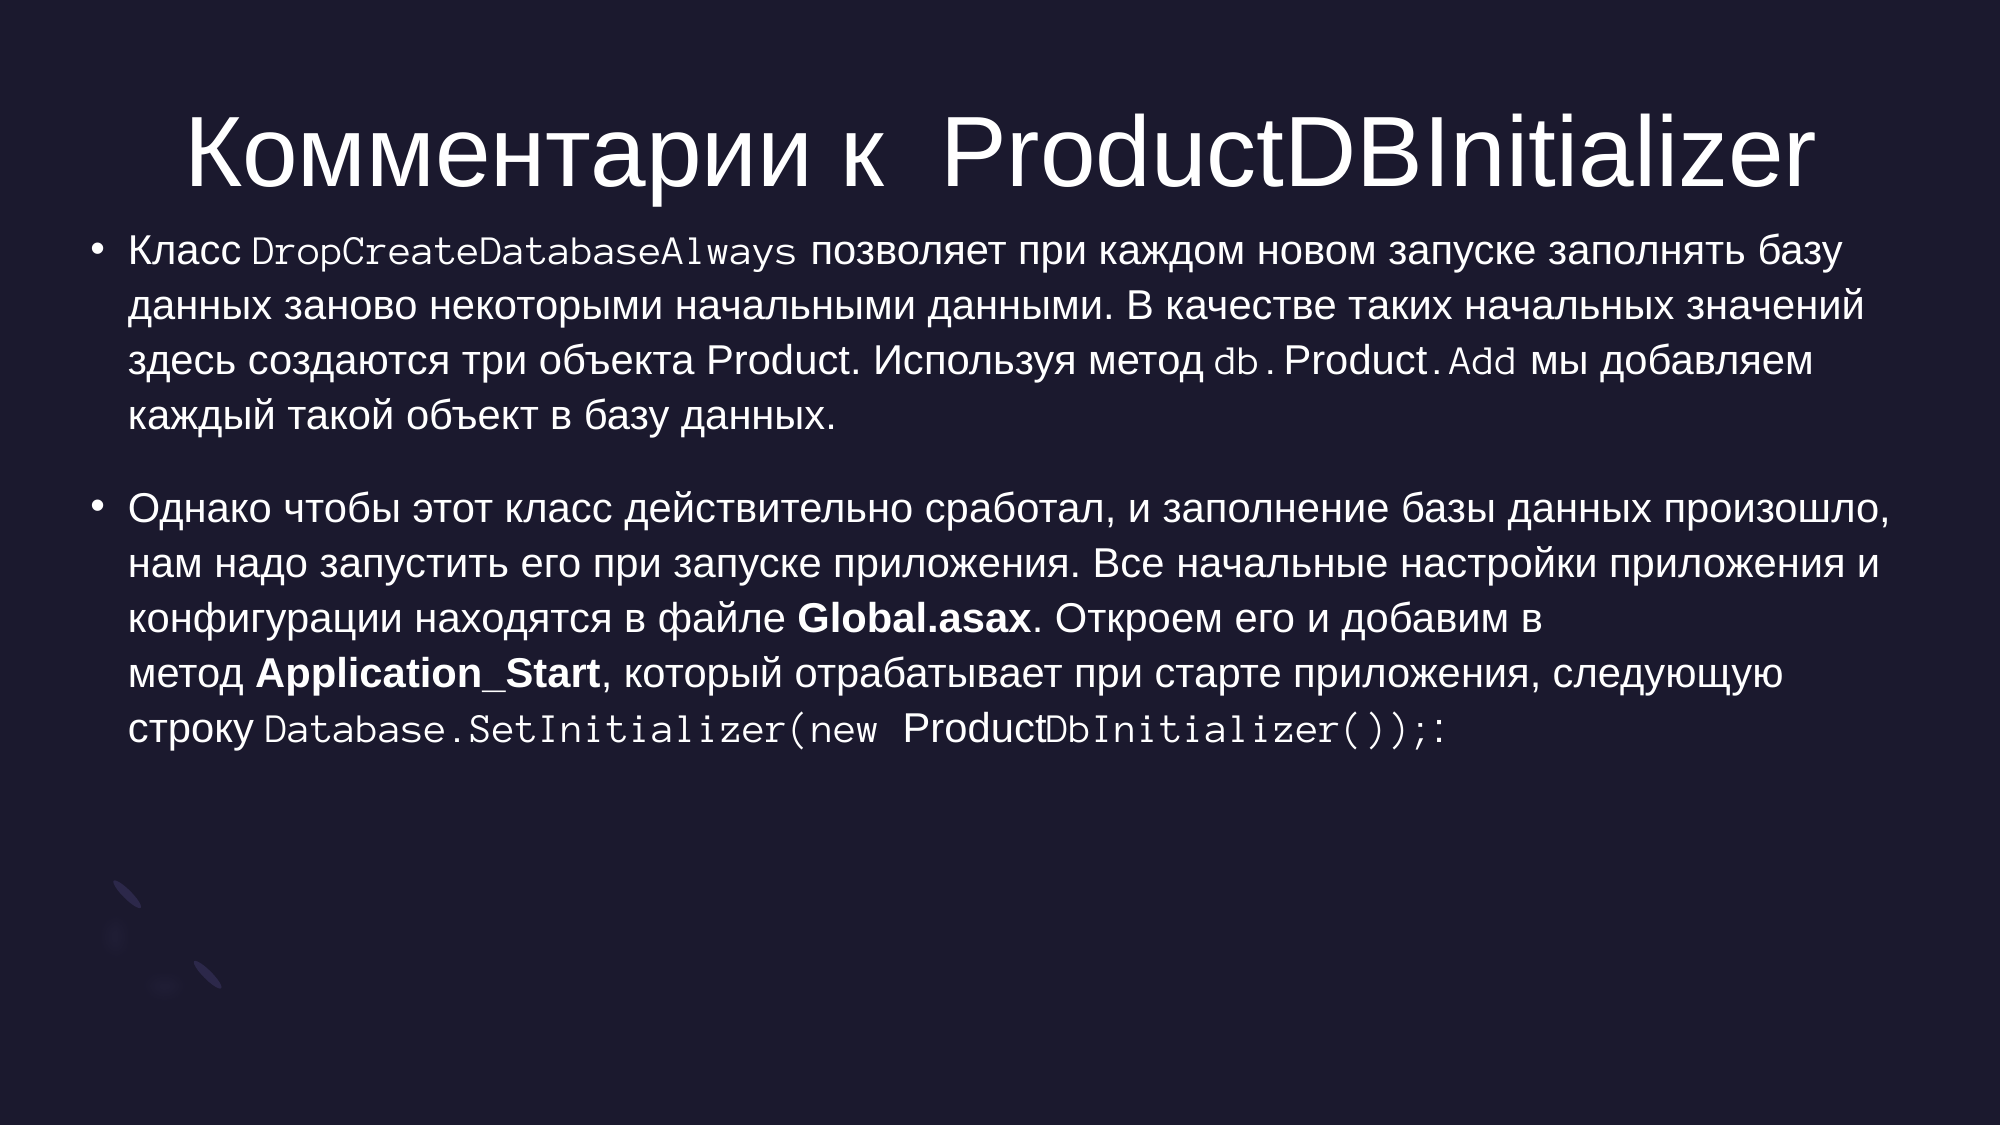

# Комментарии к  ProductDBInitializer
Класс DropCreateDatabaseAlways позволяет при каждом новом запуске заполнять базу данных заново некоторыми начальными данными. В качестве таких начальных значений здесь создаются три объекта Product. Используя метод db.Product.Add мы добавляем каждый такой объект в базу данных.
Однако чтобы этот класс действительно сработал, и заполнение базы данных произошло, нам надо запустить его при запуске приложения. Все начальные настройки приложения и конфигурации находятся в файле Global.asax. Откроем его и добавим в метод Application_Start, который отрабатывает при старте приложения, следующую строку Database.SetInitializer(new ProductDbInitializer());: